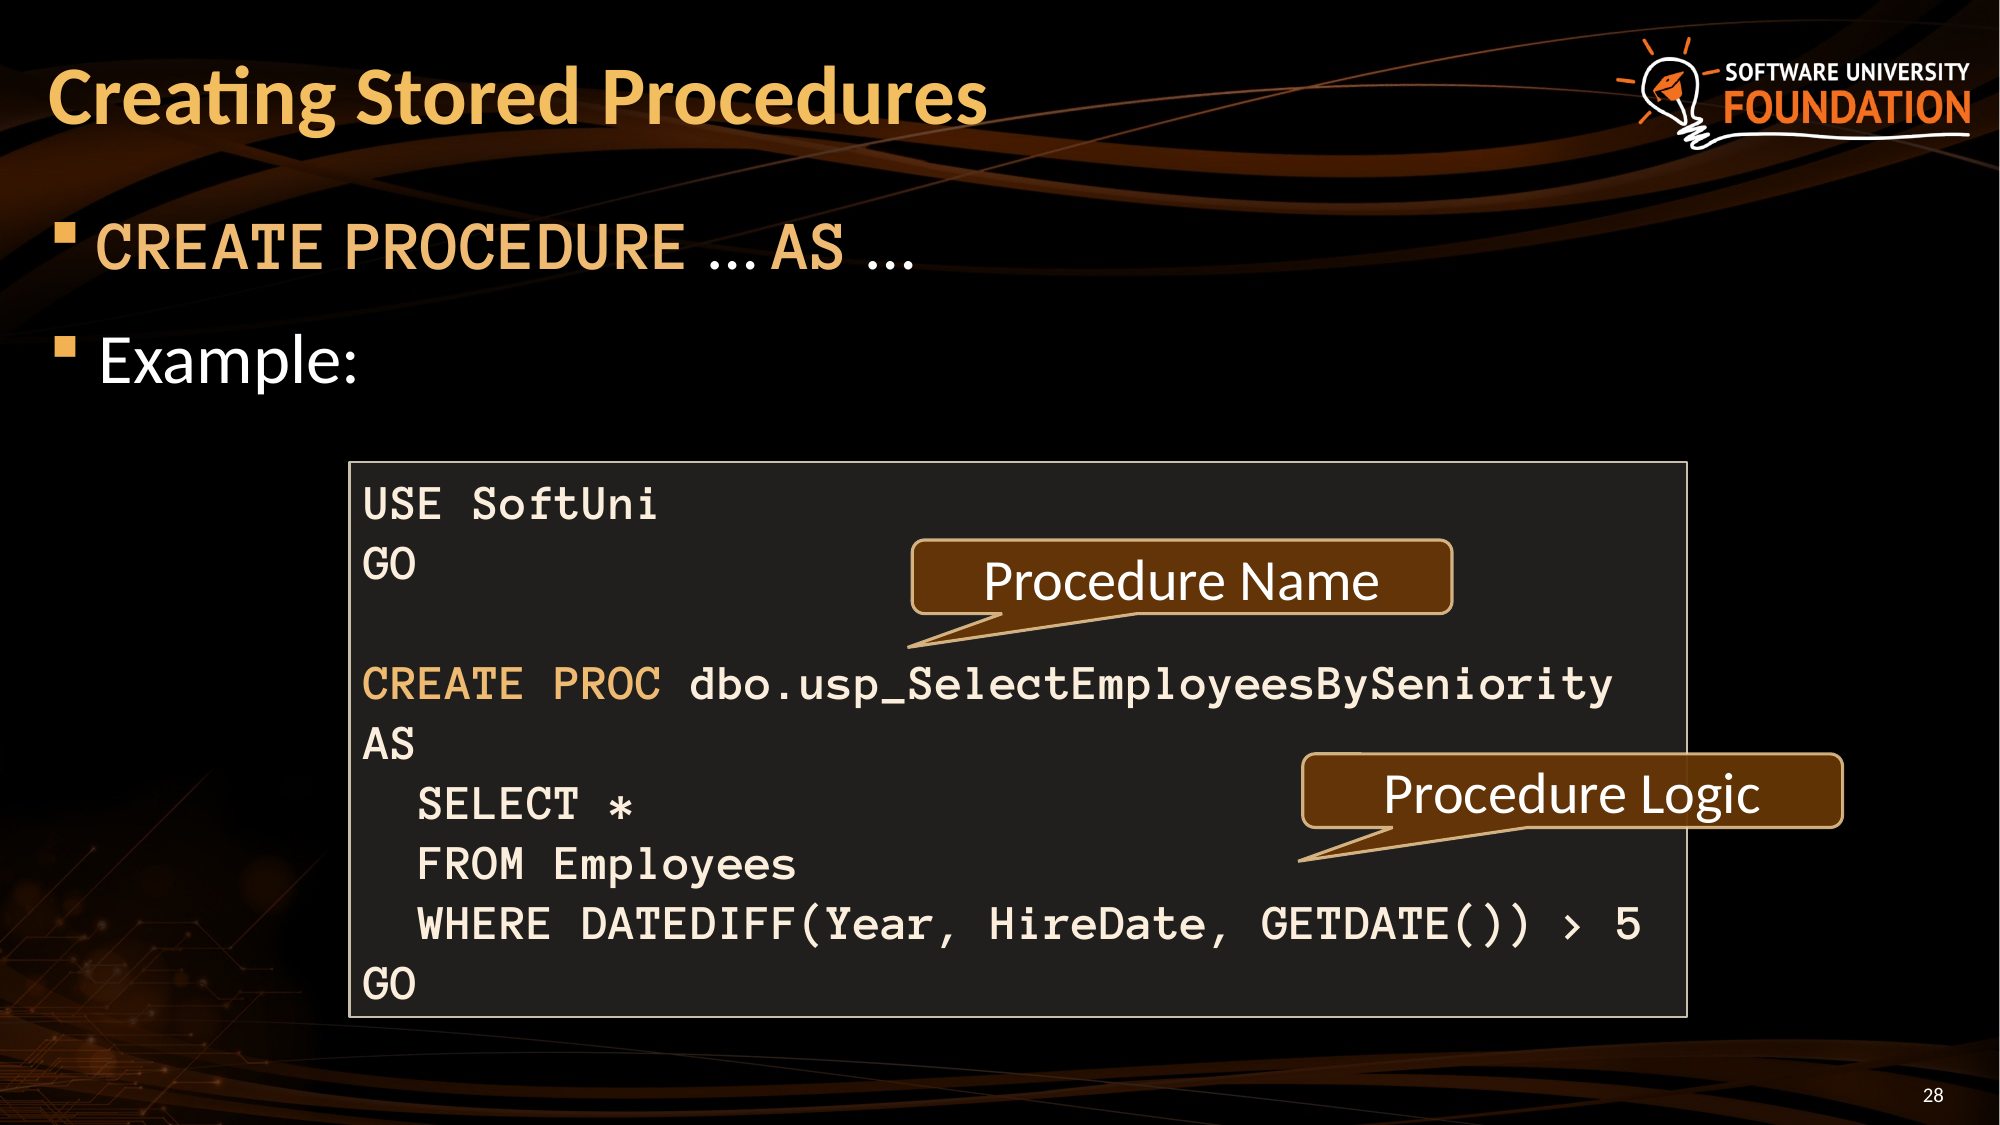

# Creating Stored Procedures
CREATE PROCEDURE … AS …
Example:
USE SoftUni
GO

CREATE PROC dbo.usp_SelectEmployeesBySeniority
AS
  SELECT *
  FROM Employees
  WHERE DATEDIFF(Year, HireDate, GETDATE()) > 5
GO
Procedure Name
Procedure Logic
28